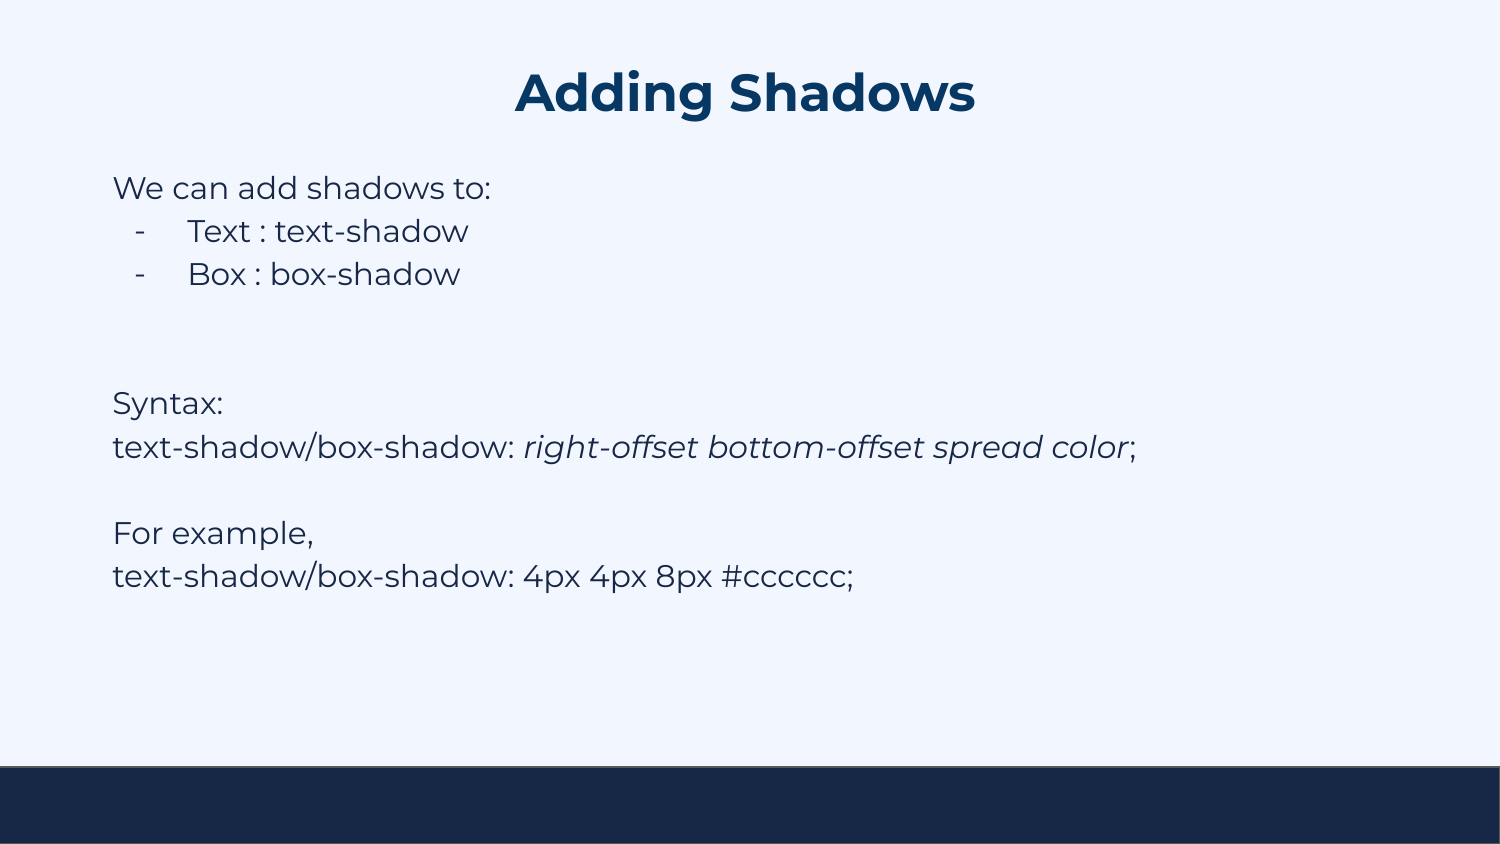

# Adding Shadows
We can add shadows to:
Text : text-shadow
Box : box-shadow

Syntax:
text-shadow/box-shadow: right-offset bottom-offset spread color;

For example,
text-shadow/box-shadow: 4px 4px 8px #cccccc;